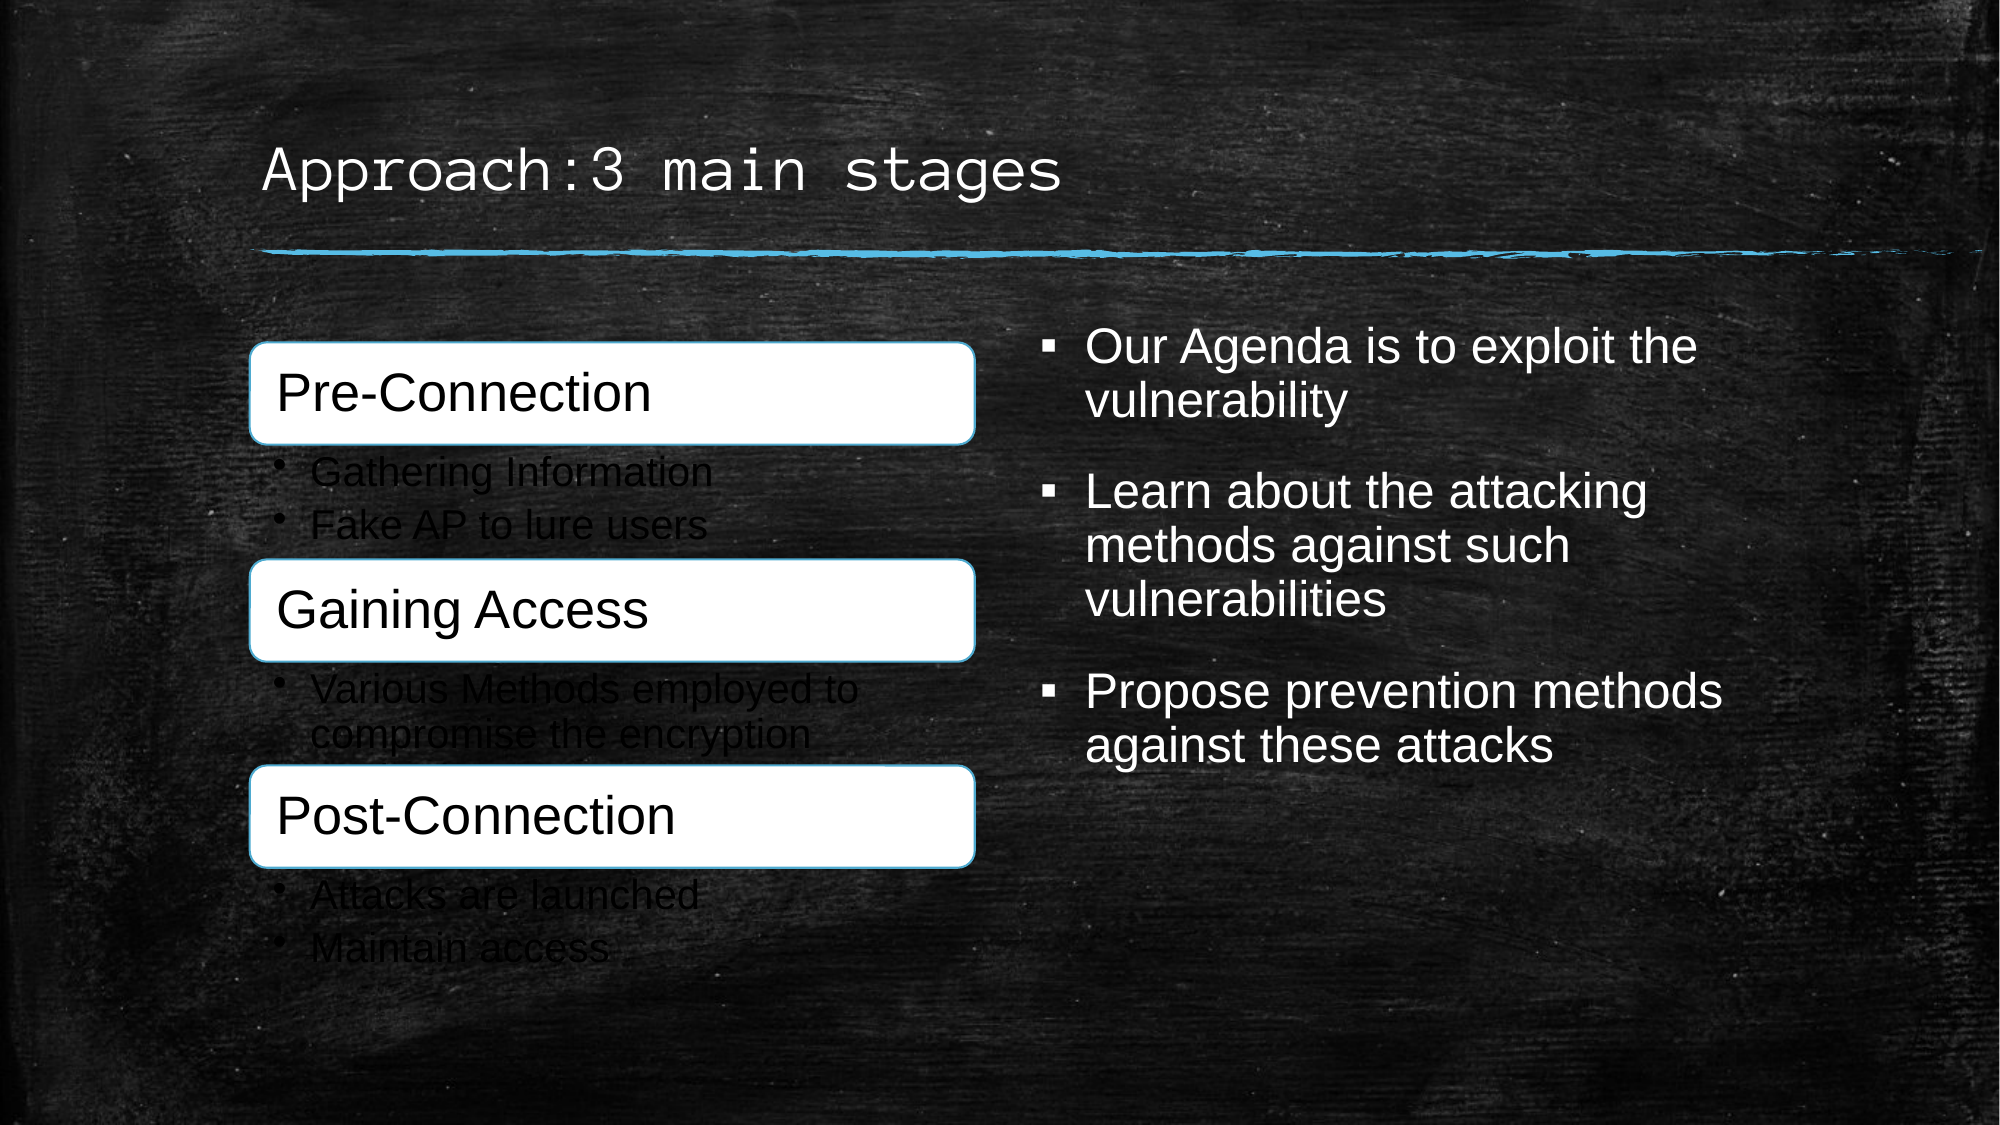

# Approach:3 main stages
Pre-Connection
Gathering Information
Fake AP to lure users
Gaining Access
Various Methods employed to compromise the encryption method
Post-Connection
Attacks are launched
Maintain access
Our Agenda is to exploit the vulnerability
Learn about the attacking methods against such vulnerabilities
Propose prevention methods against these attacks